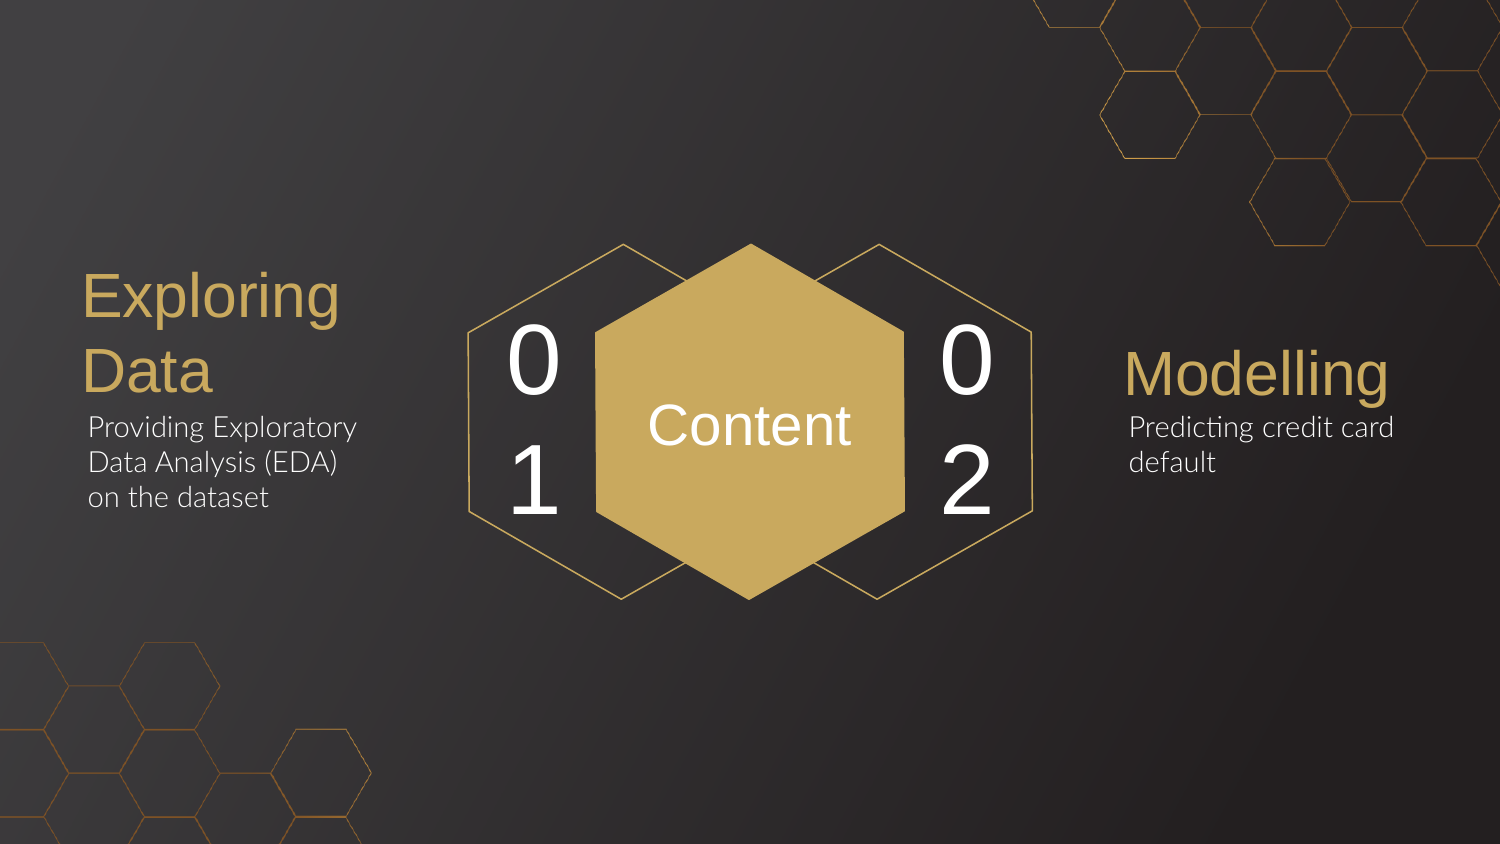

Exploring Data
Modelling
# Content
01
02
Providing Exploratory Data Analysis (EDA) on the dataset

Predicting credit card default